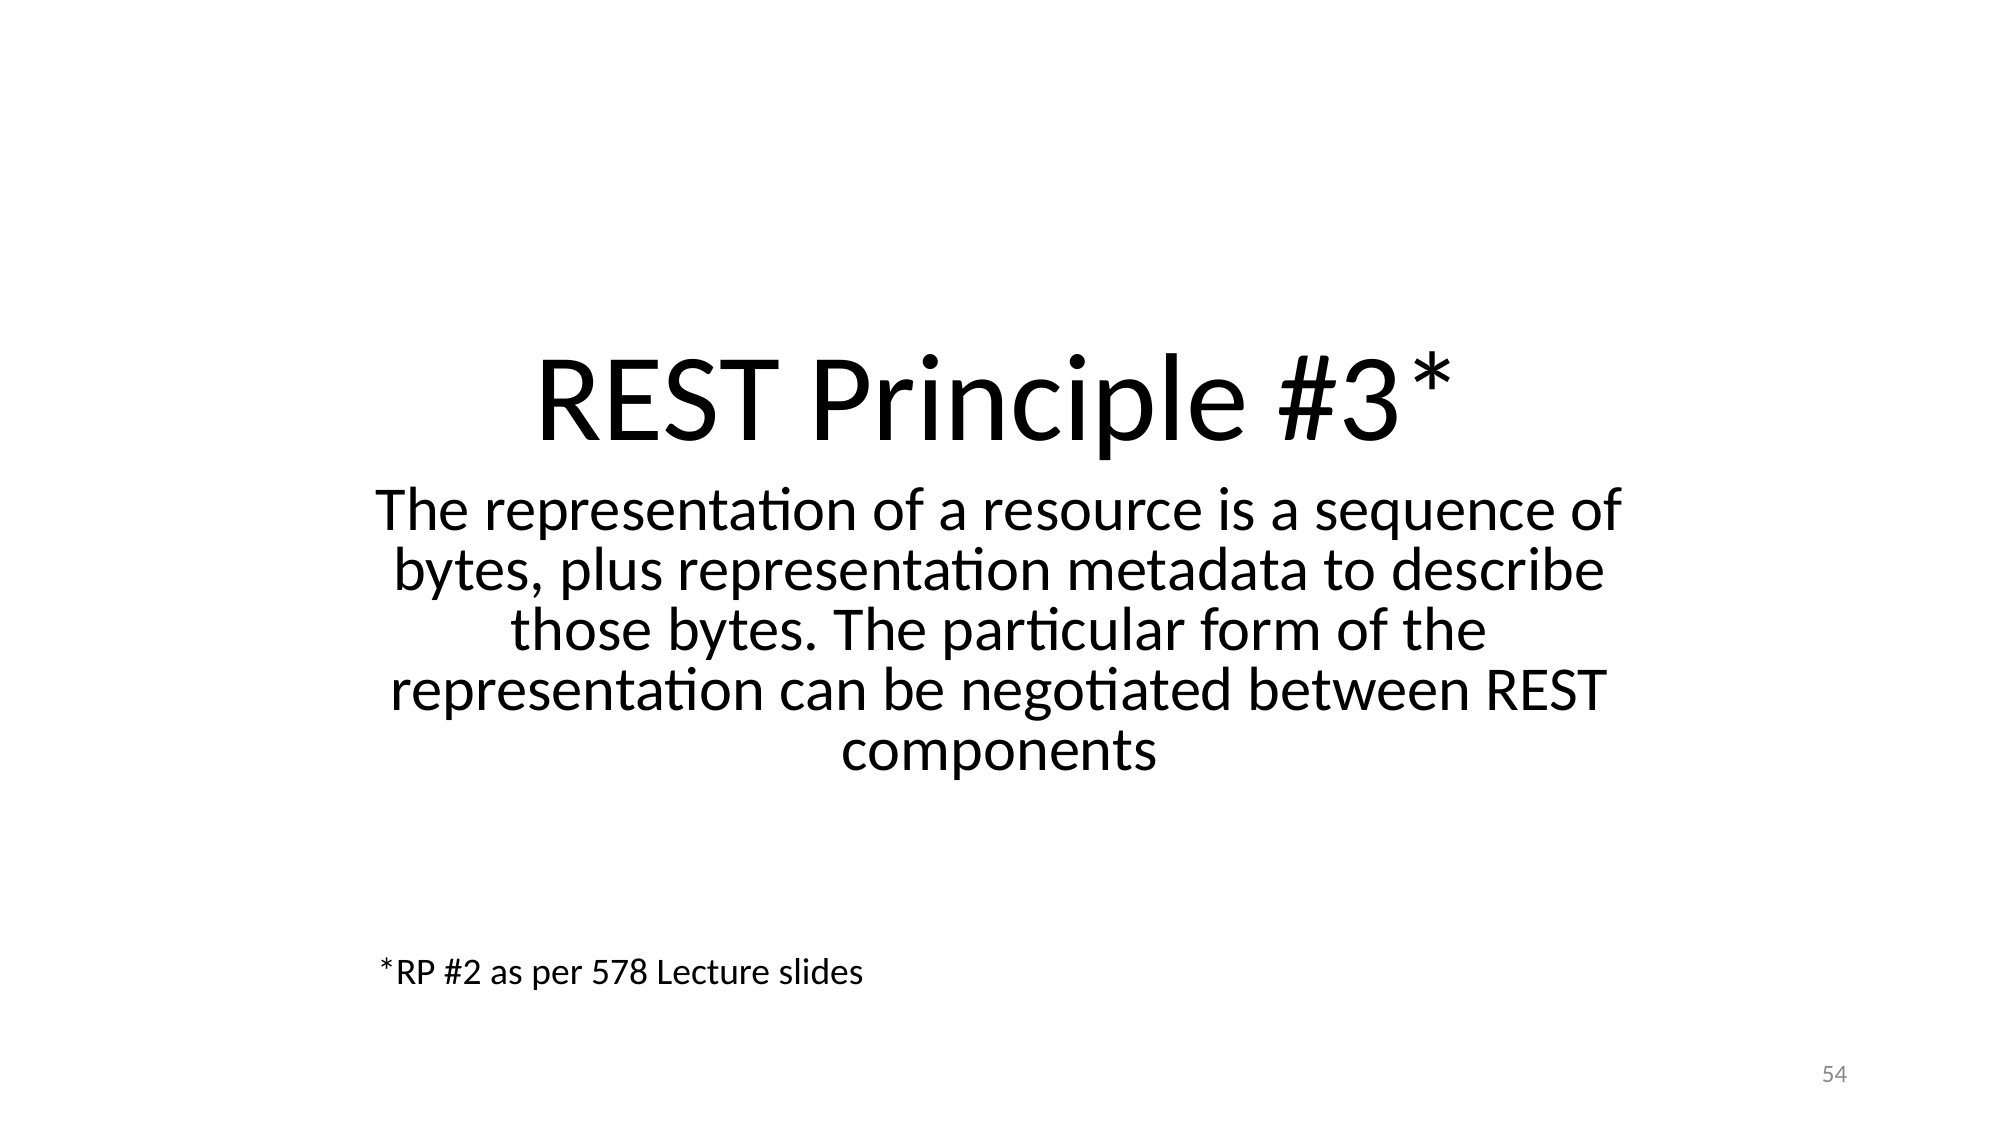

# REST Principle #3*
The representation of a resource is a sequence of bytes, plus representation metadata to describe those bytes. The particular form of the representation can be negotiated between REST components
*RP #2 as per 578 Lecture slides
54